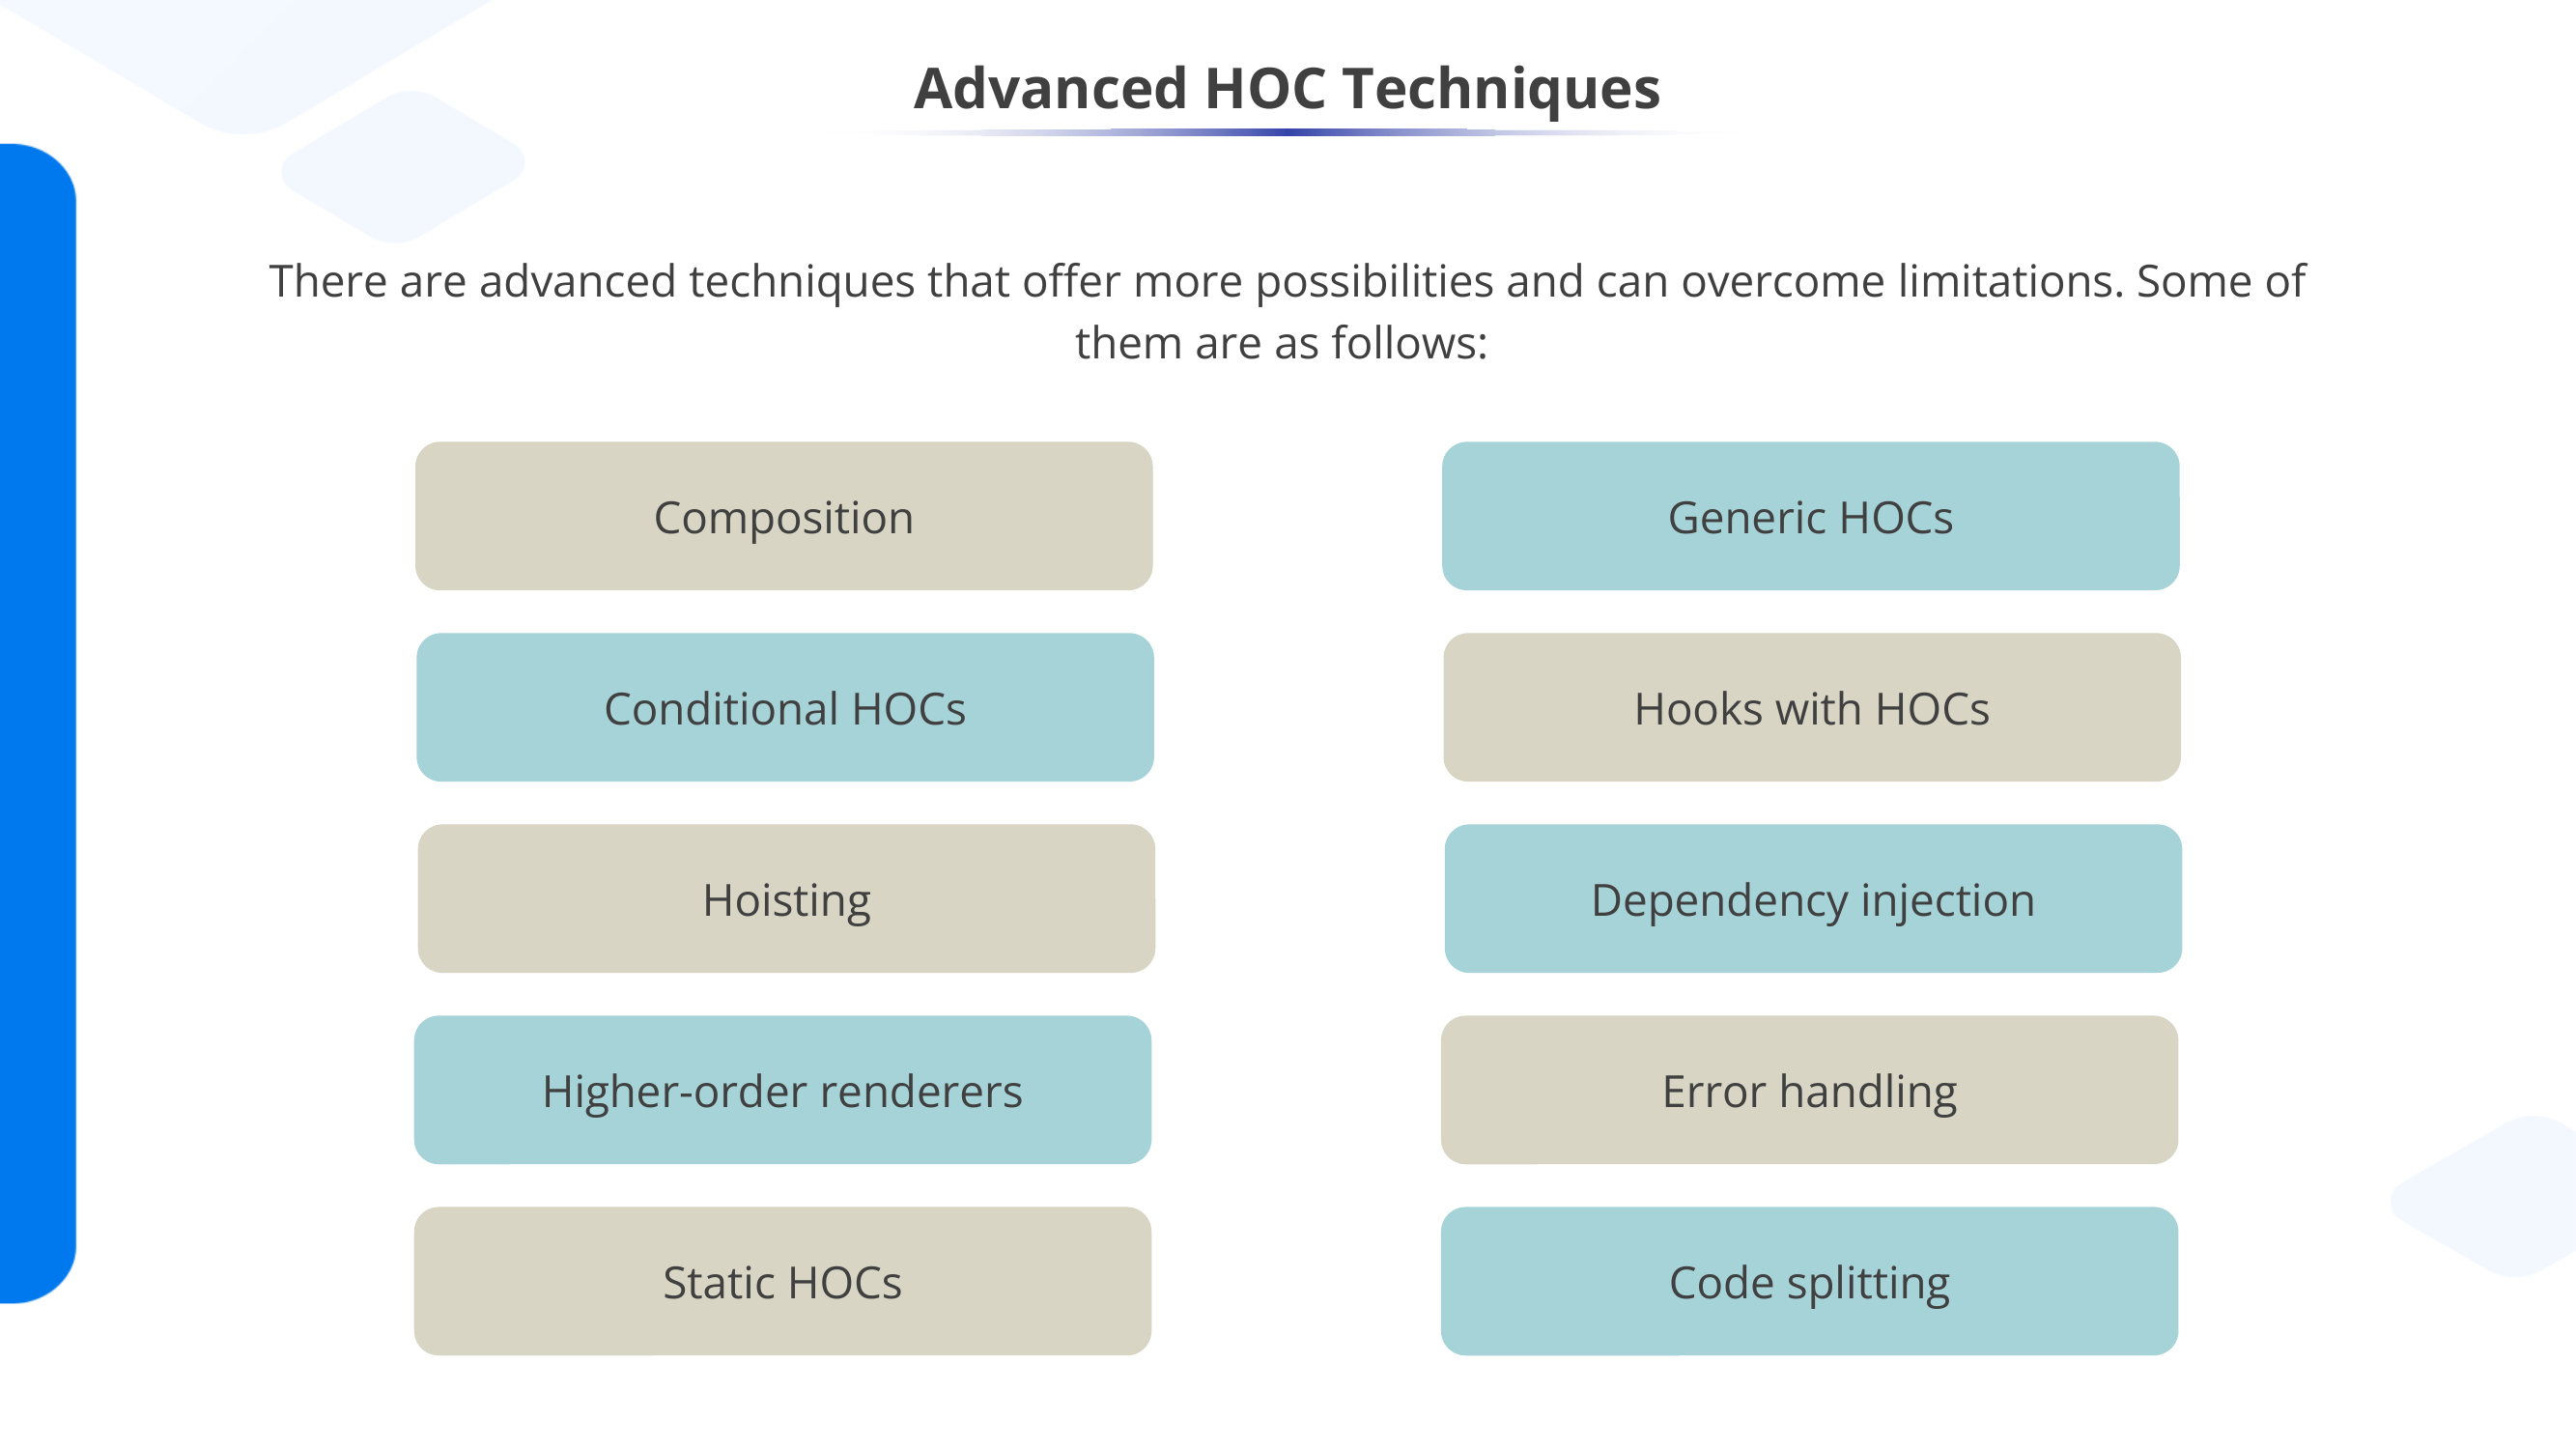

# Advanced HOC Techniques

There are­ advanced techniques that offe­r more possibilities and can overcome­ limitations. Some of them are as follows:
Composition
Generic HOCs
Conditional HOCs
Hooks with HOCs
Hoisting
Dependency injection
Higher-order renderers
Error handling
Static HOCs
Code splitting